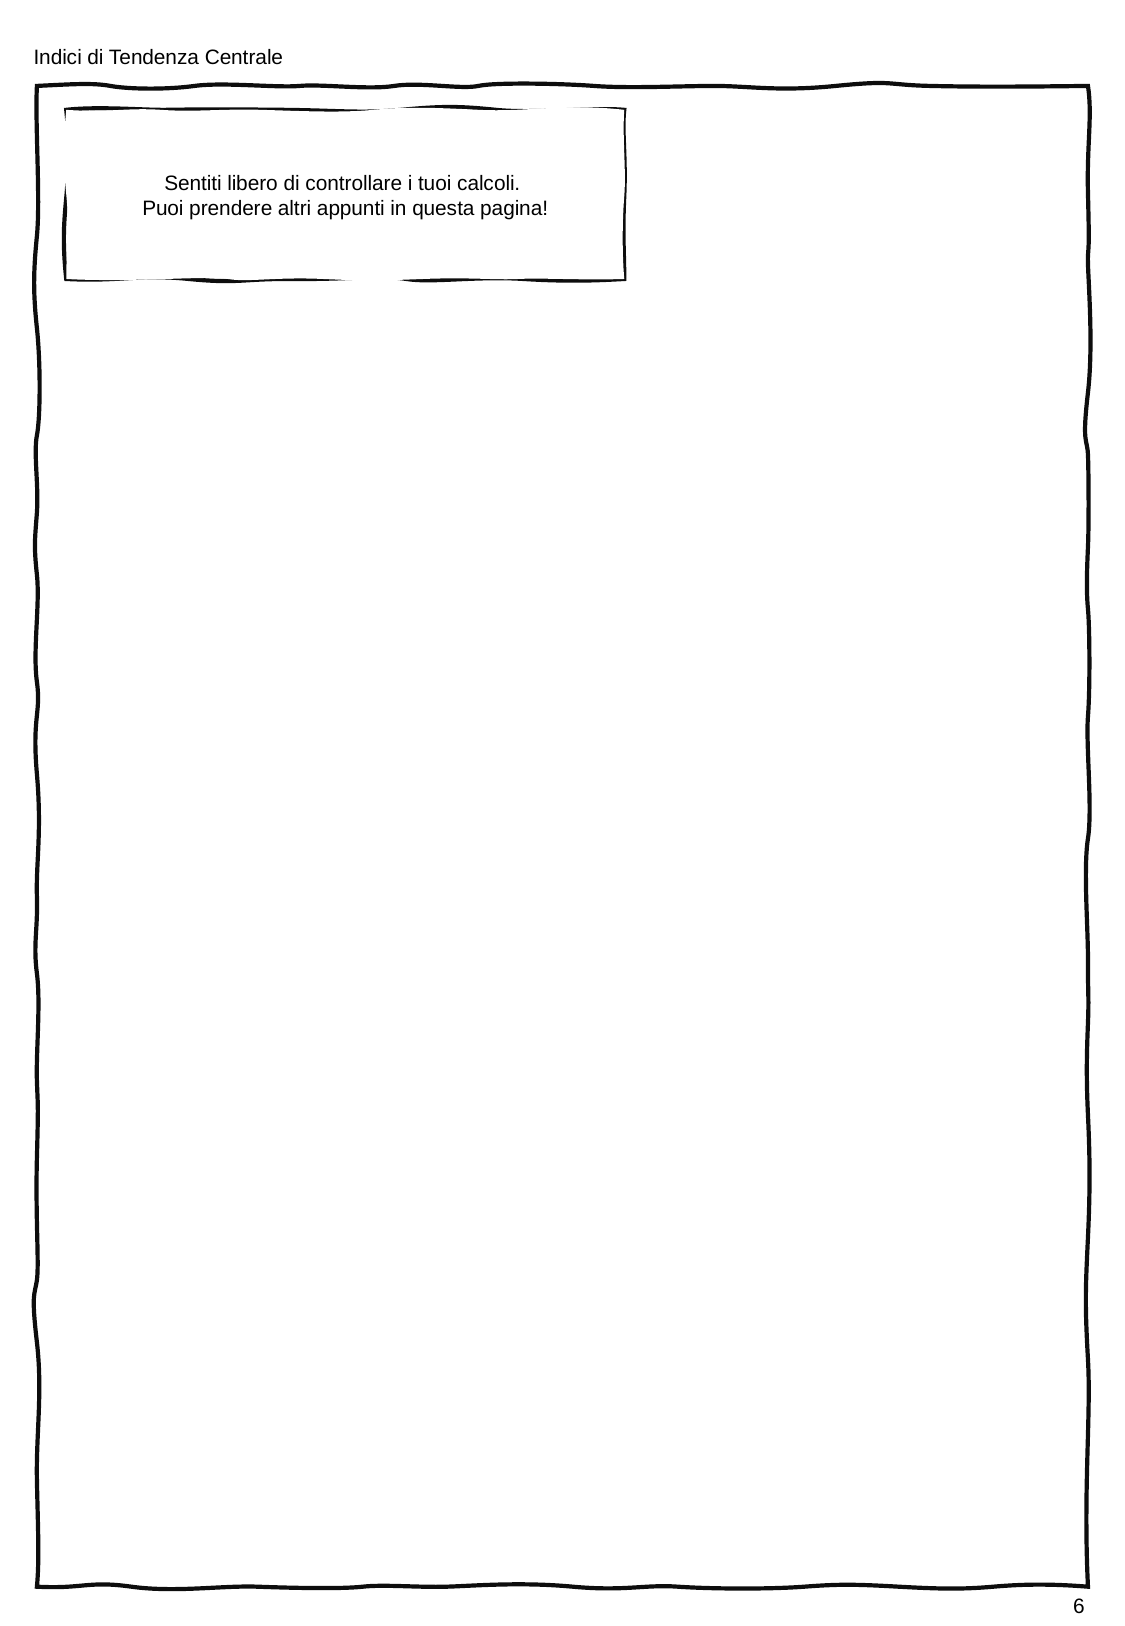

Indici di Tendenza Centrale

Sentiti libero di controllare i tuoi calcoli.
Puoi prendere altri appunti in questa pagina!
6